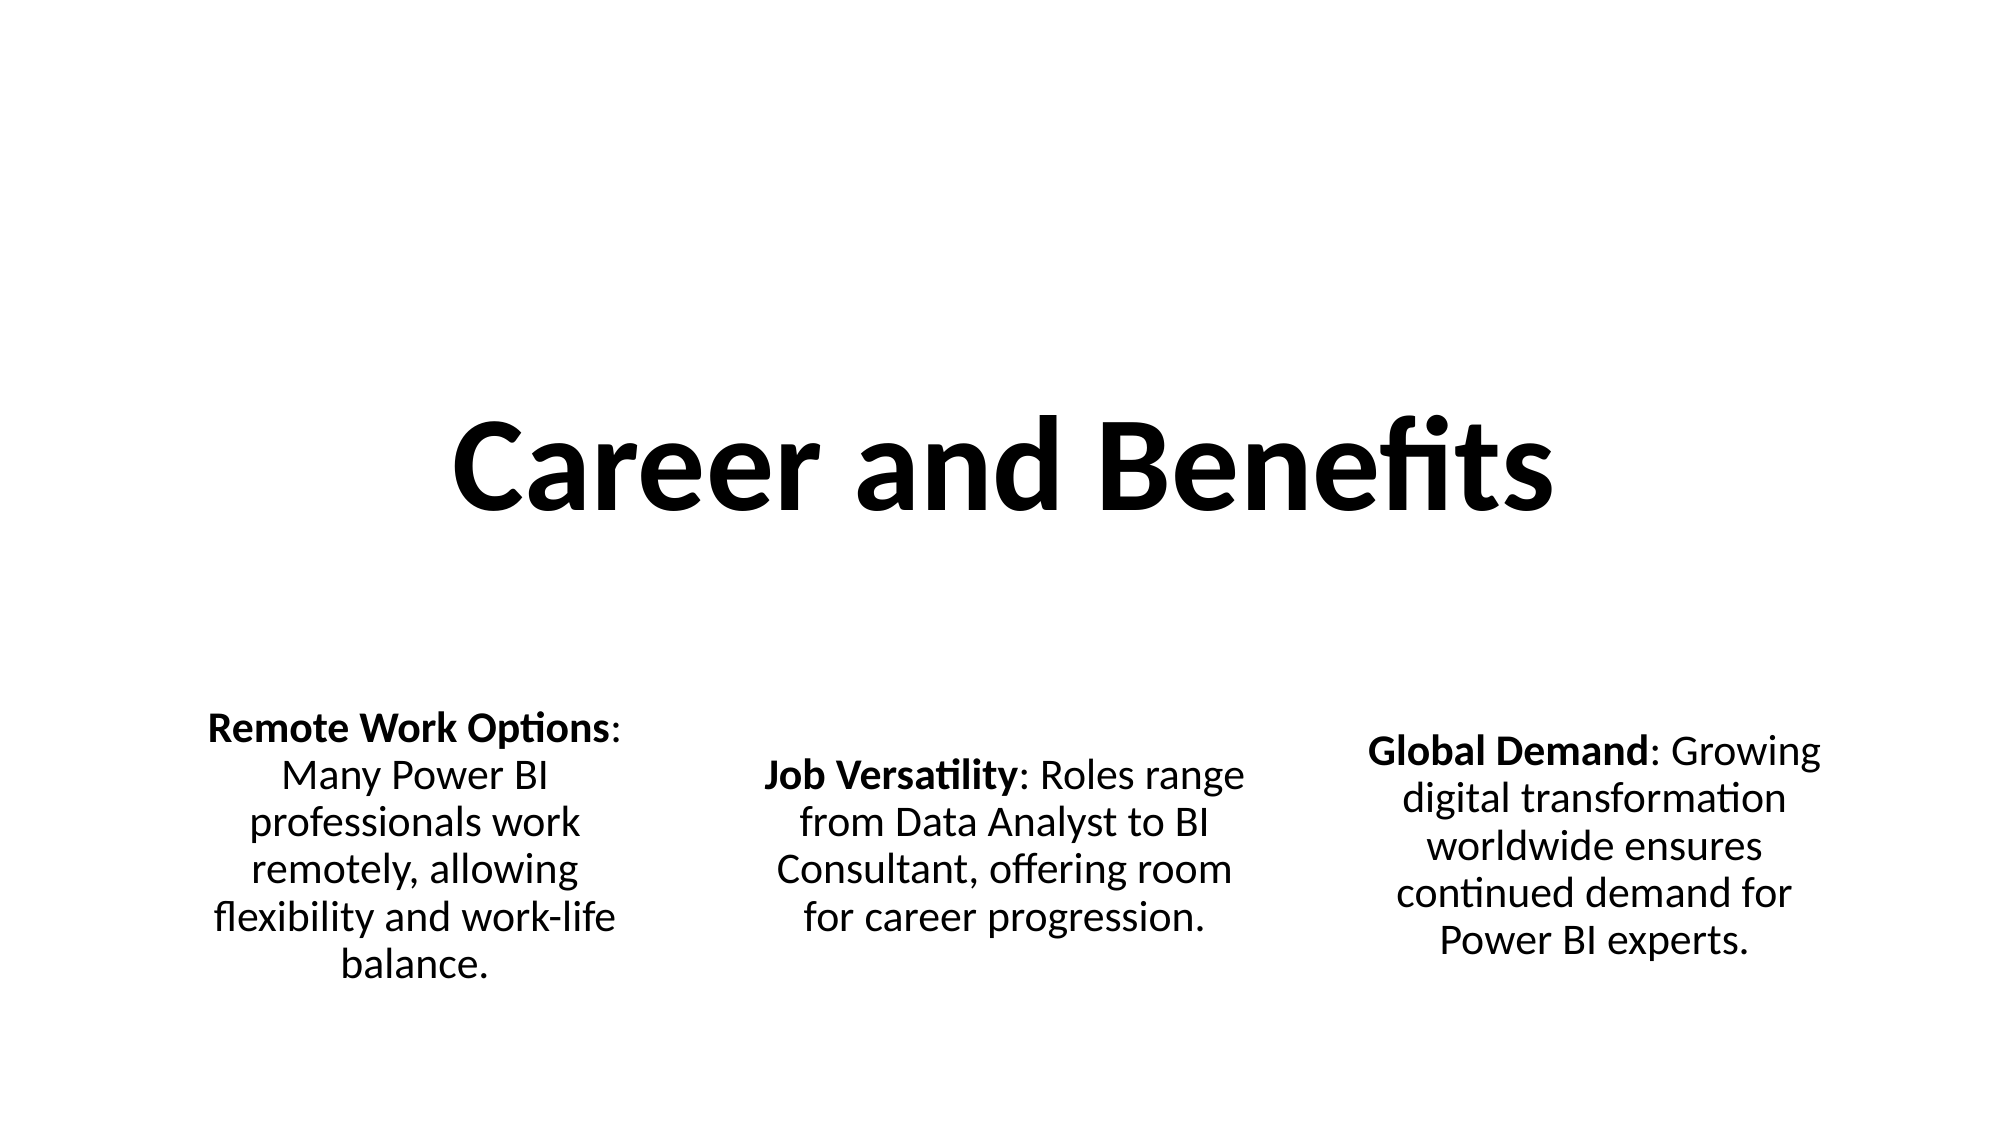

#
Career and Benefits
Remote Work Options: Many Power BI professionals work remotely, allowing flexibility and work-life balance.
Job Versatility: Roles range from Data Analyst to BI Consultant, offering room for career progression.
Global Demand: Growing digital transformation worldwide ensures continued demand for Power BI experts.